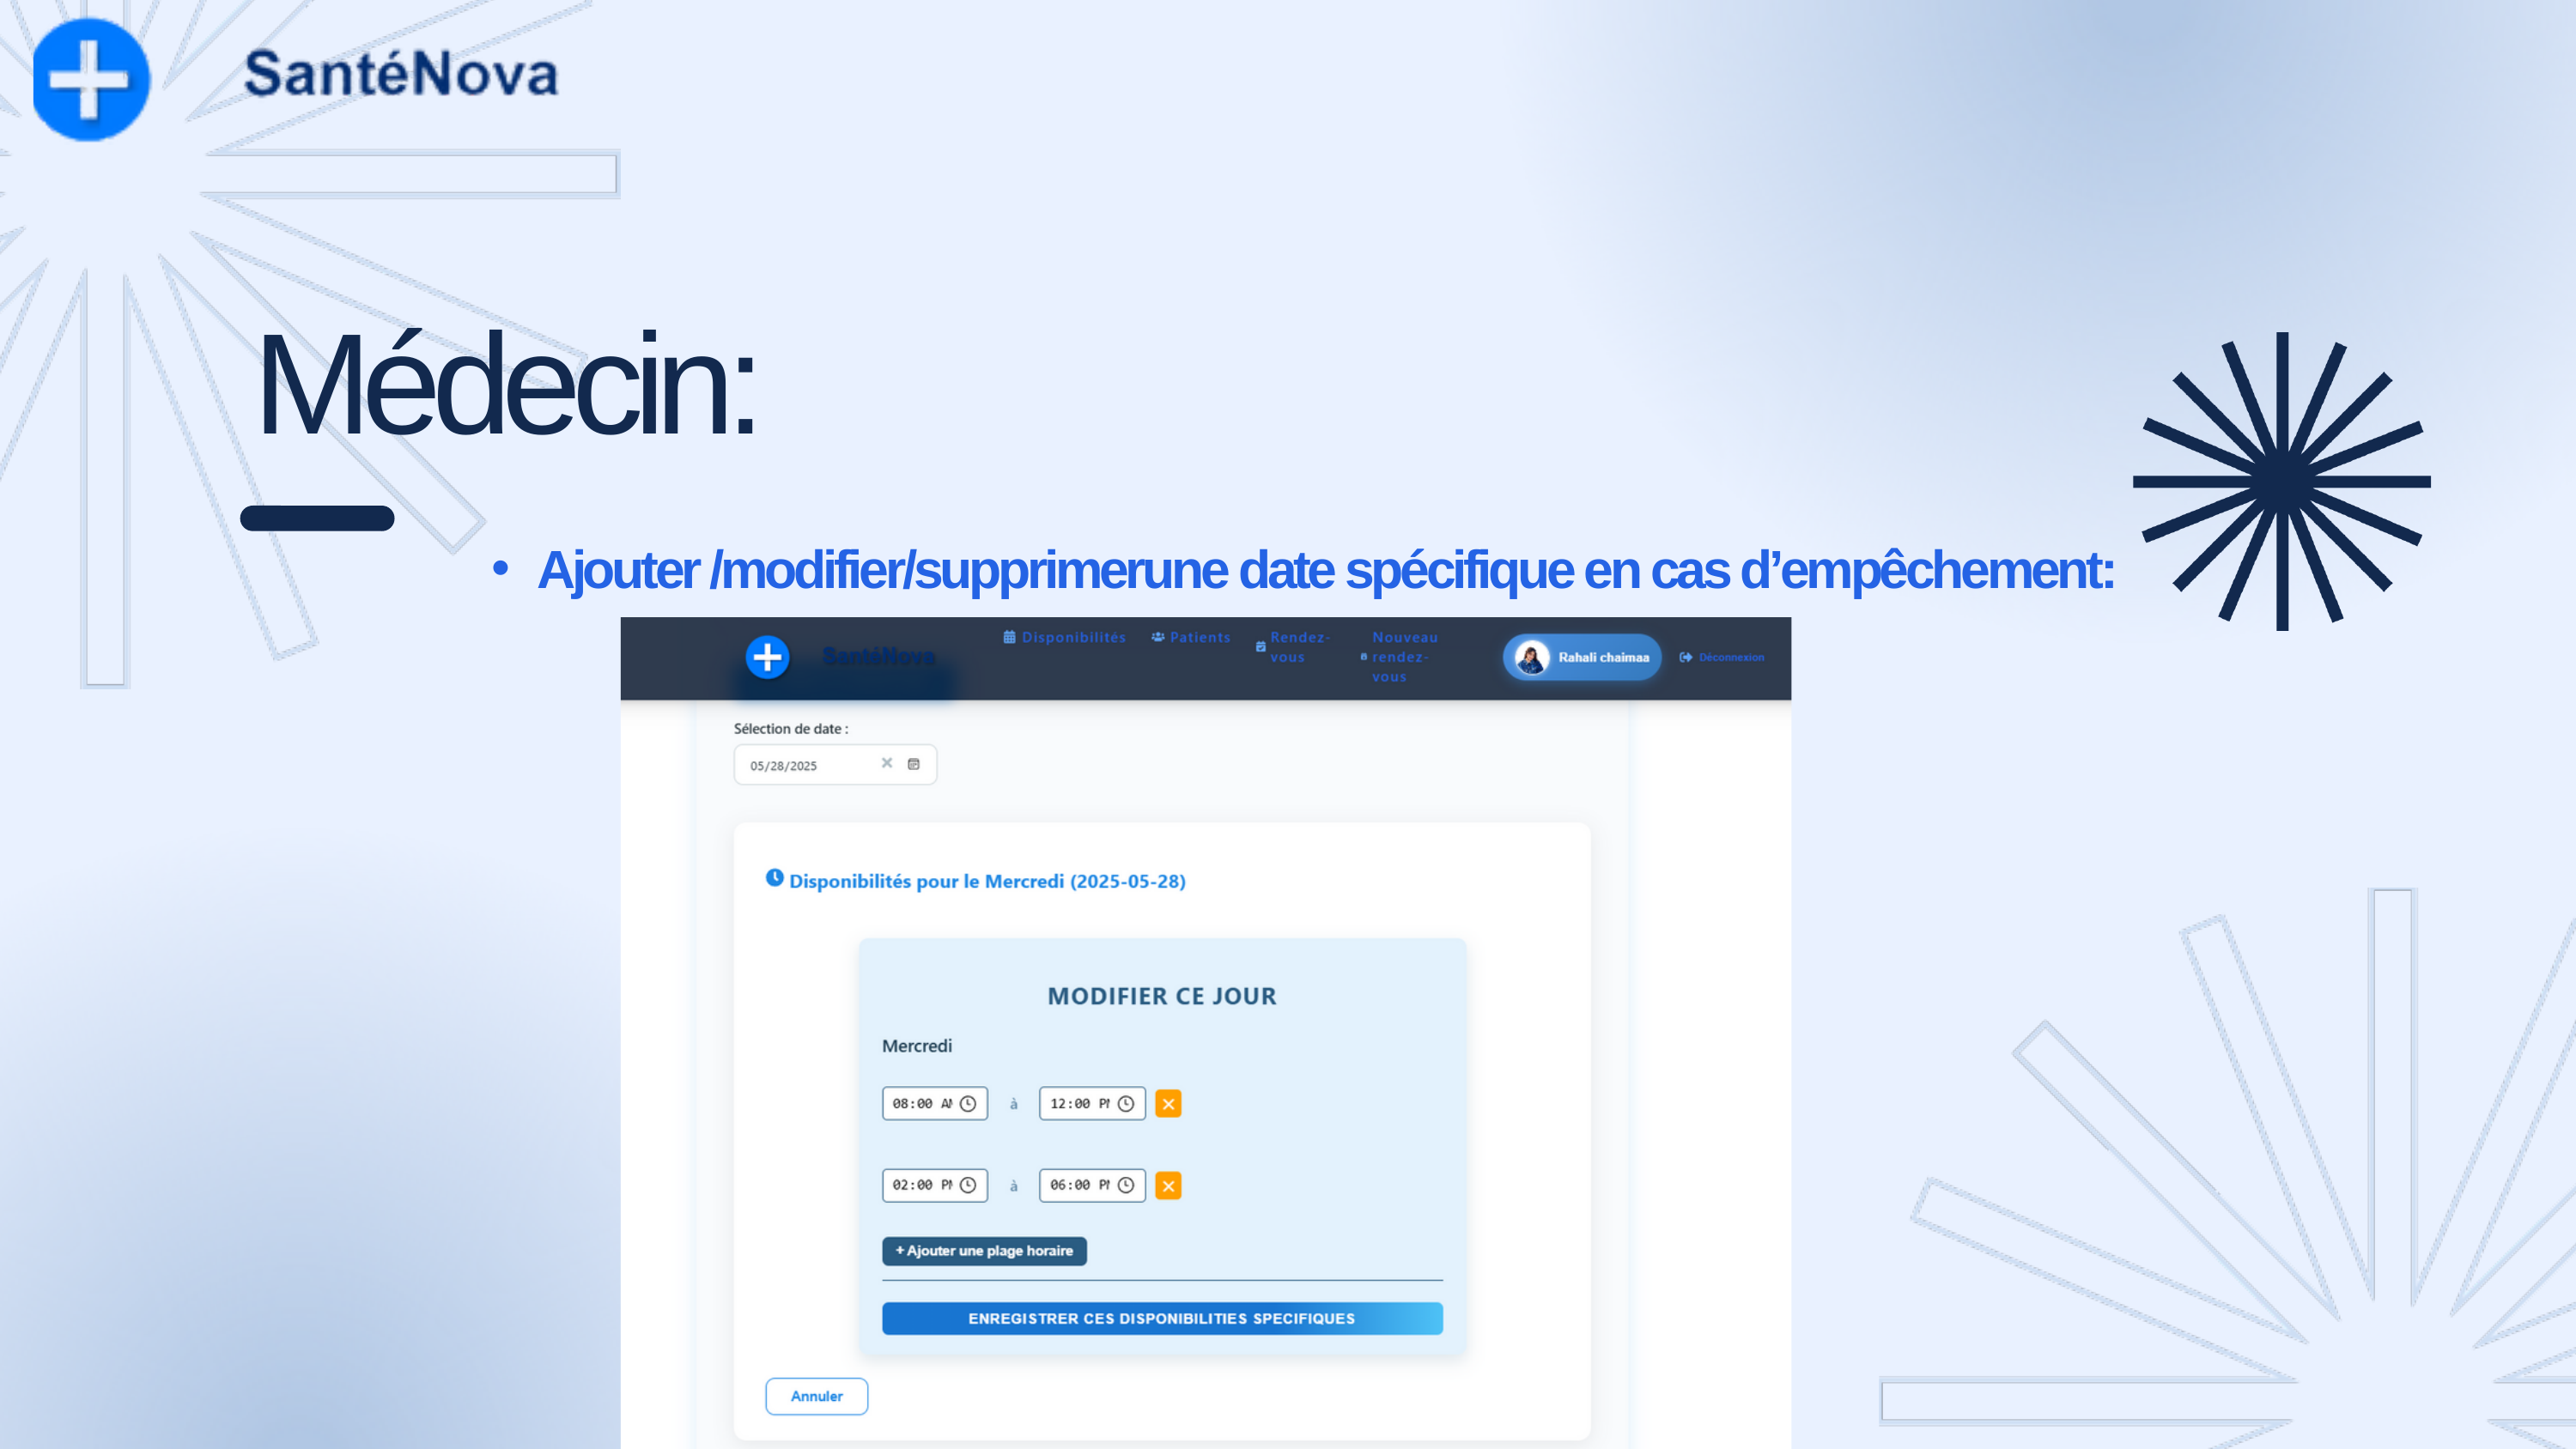

Médecin:

Ajouter /modifier/supprimerune date spécifique en cas d’empêchement: